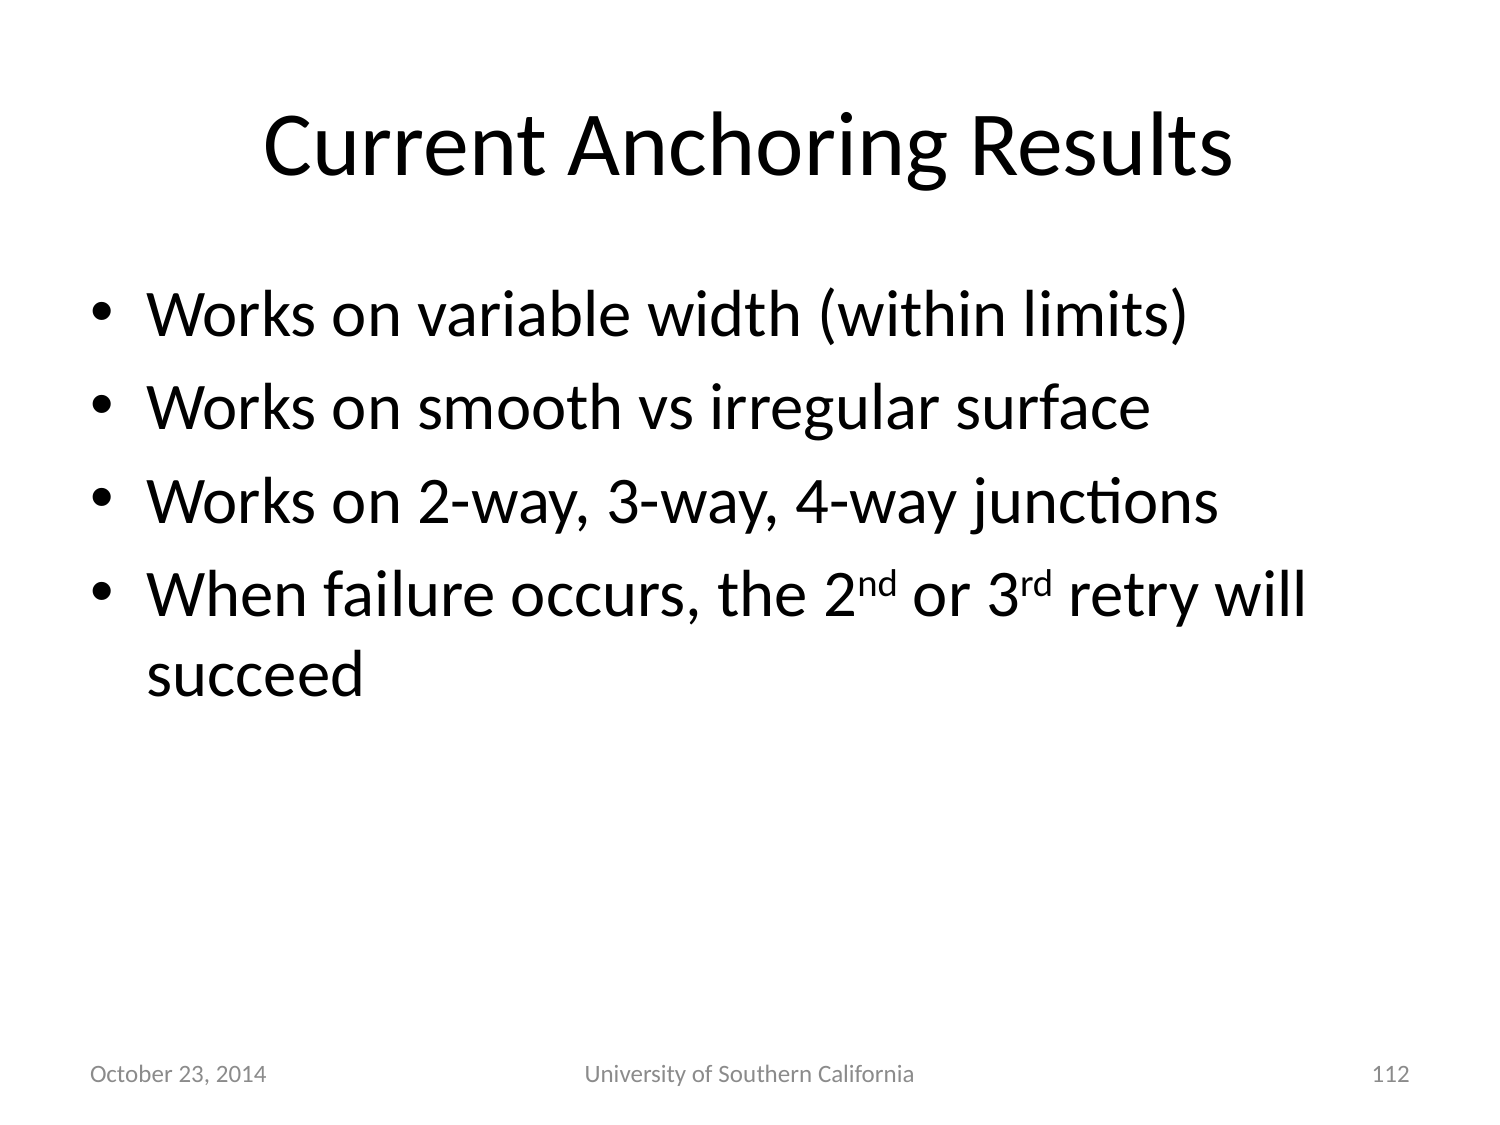

# Current Anchoring Results
Works on variable width (within limits)
Works on smooth vs irregular surface
Works on 2-way, 3-way, 4-way junctions
When failure occurs, the 2nd or 3rd retry will succeed
October 23, 2014
University of Southern California
112